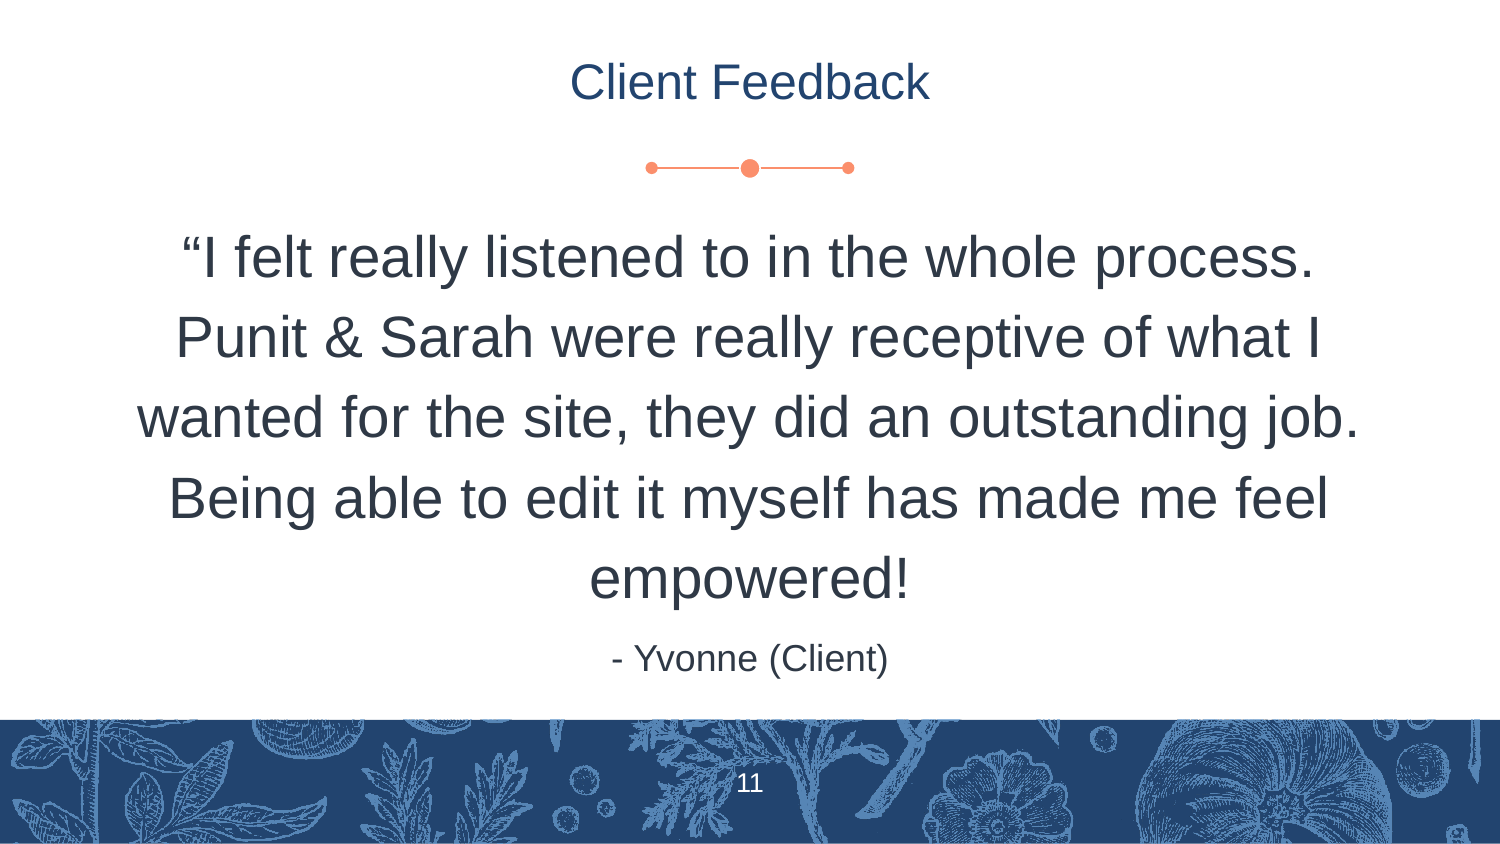

# Client Feedback
“I felt really listened to in the whole process. Punit & Sarah were really receptive of what I wanted for the site, they did an outstanding job. Being able to edit it myself has made me feel empowered!
- Yvonne (Client)
11